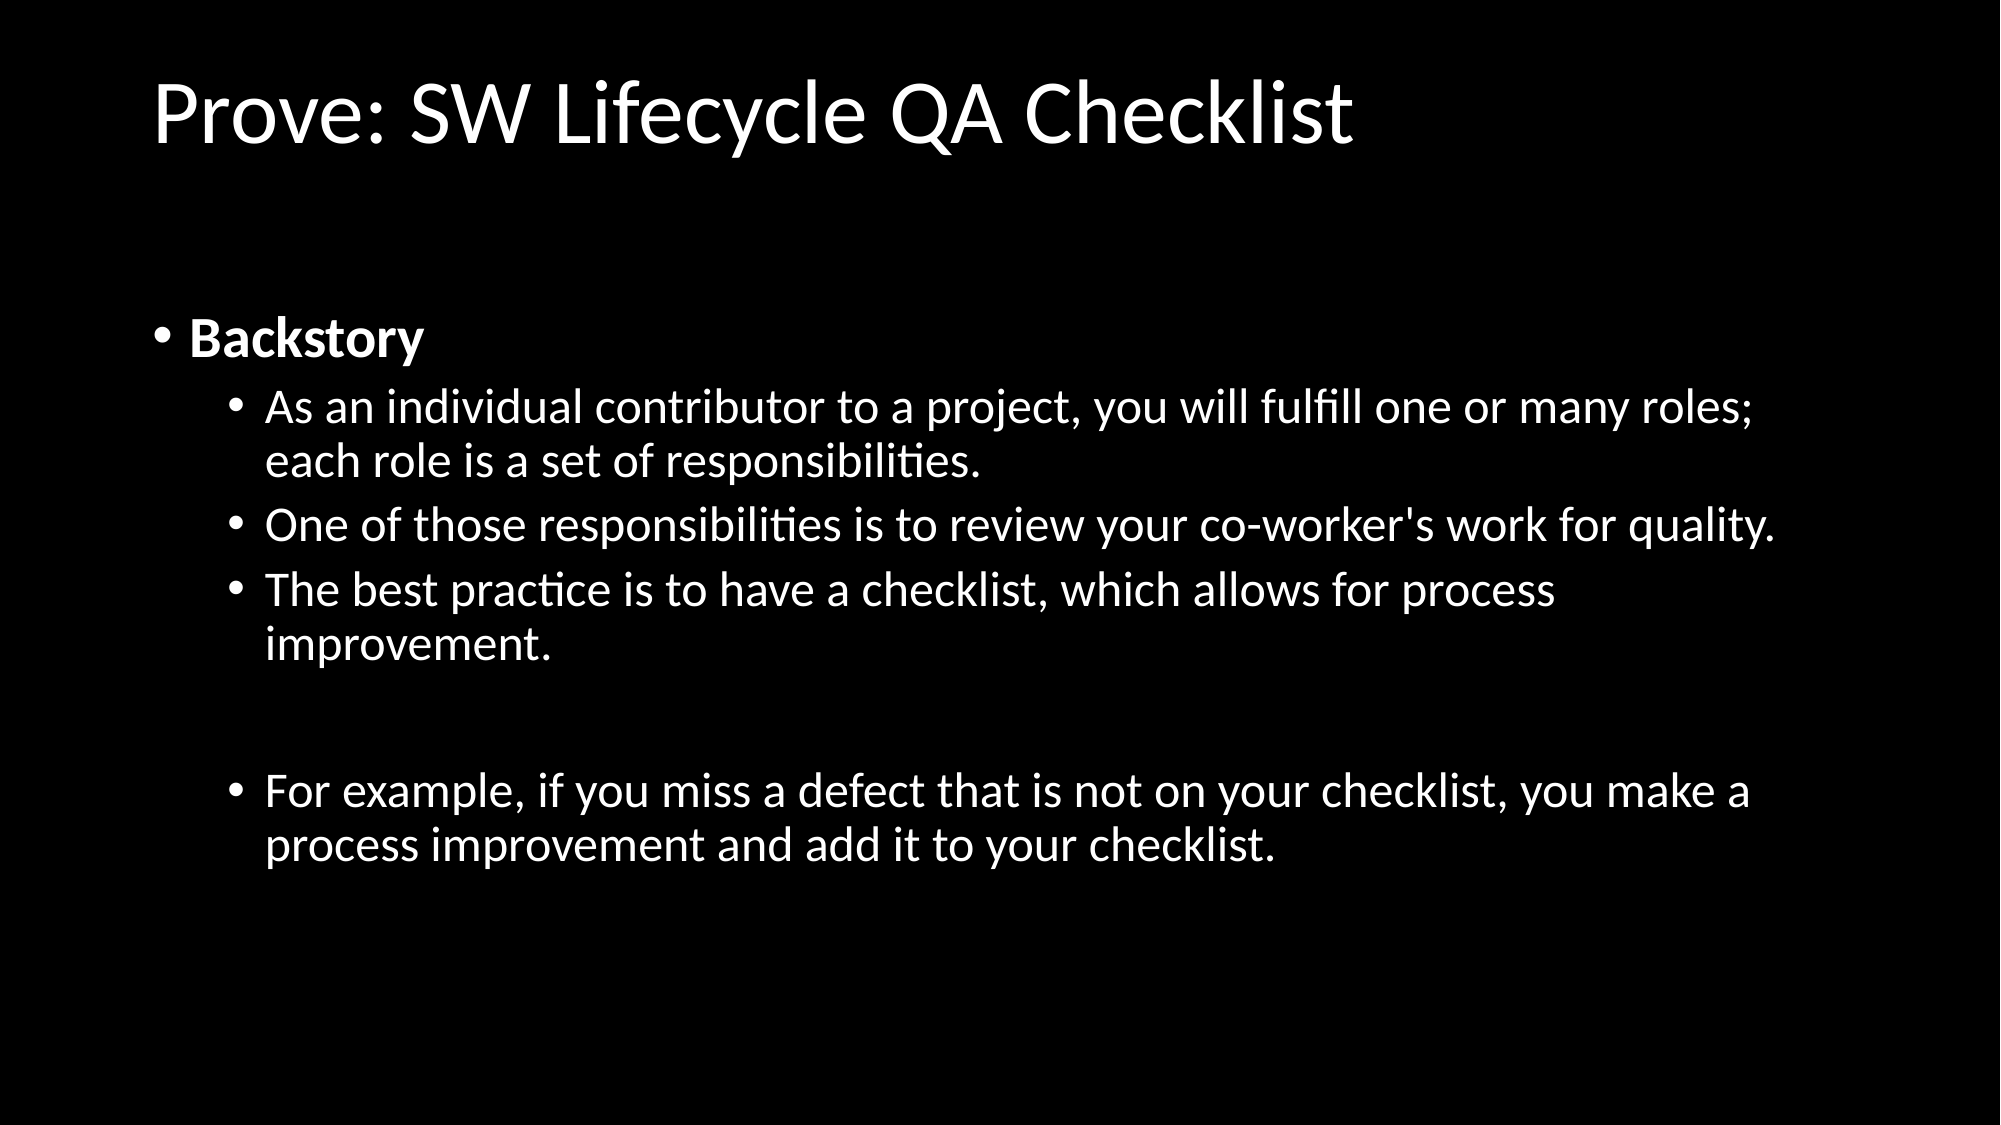

# Prove: SW Lifecycle QA Checklist
Backstory
As an individual contributor to a project, you will fulfill one or many roles; each role is a set of responsibilities.
One of those responsibilities is to review your co-worker's work for quality.
The best practice is to have a checklist, which allows for process improvement.

For example, if you miss a defect that is not on your checklist, you make a process improvement and add it to your checklist.